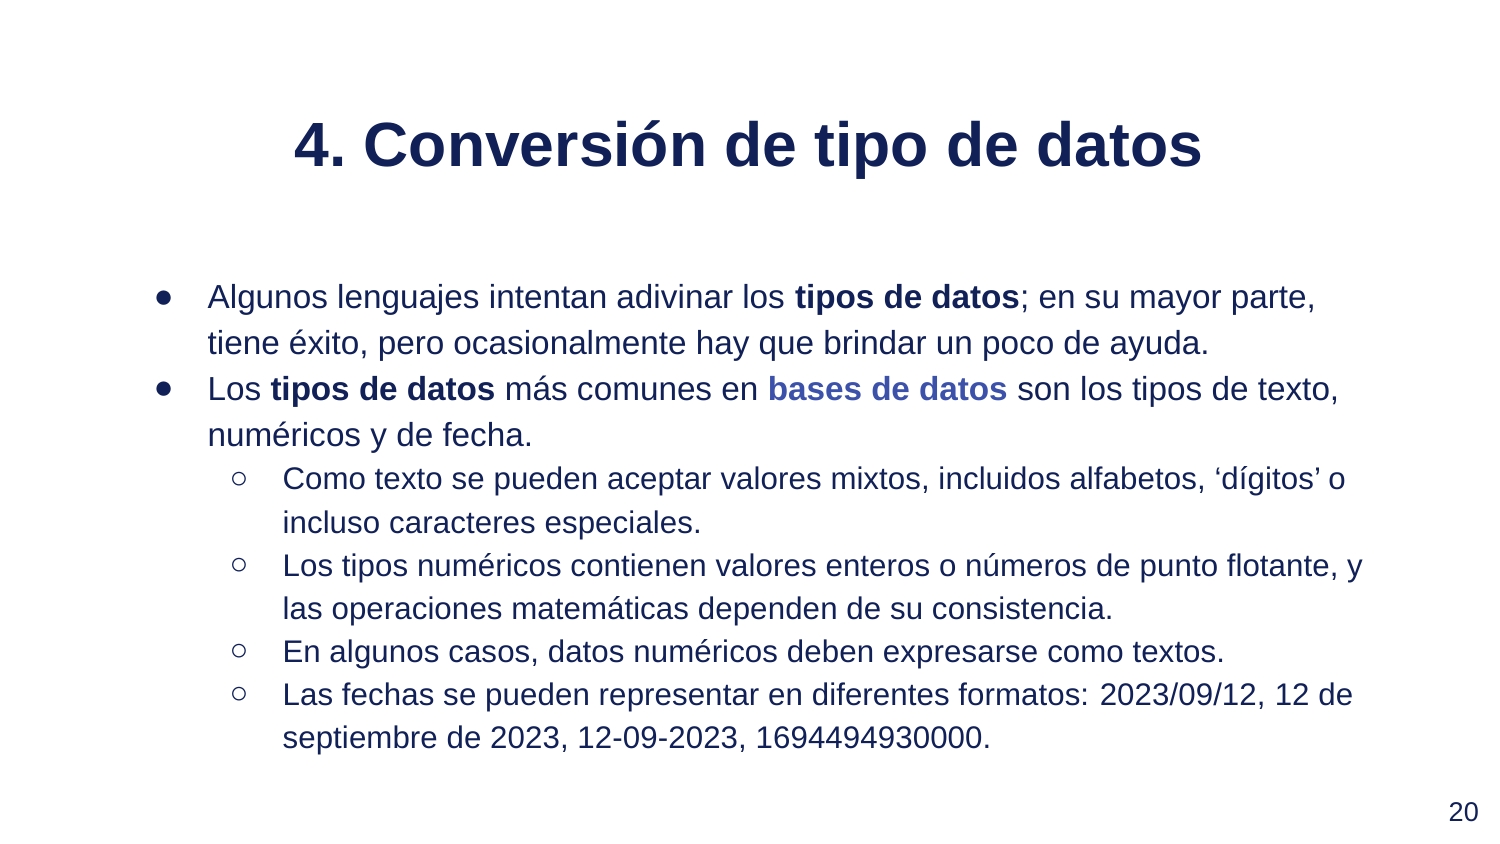

4. Conversión de tipo de datos
Algunos lenguajes intentan adivinar los tipos de datos; en su mayor parte, tiene éxito, pero ocasionalmente hay que brindar un poco de ayuda.
Los tipos de datos más comunes en bases de datos son los tipos de texto, numéricos y de fecha.
Como texto se pueden aceptar valores mixtos, incluidos alfabetos, ‘dígitos’ o incluso caracteres especiales.
Los tipos numéricos contienen valores enteros o números de punto flotante, y las operaciones matemáticas dependen de su consistencia.
En algunos casos, datos numéricos deben expresarse como textos.
Las fechas se pueden representar en diferentes formatos: 2023/09/12, 12 de septiembre de 2023, 12-09-2023, 1694494930000.
20